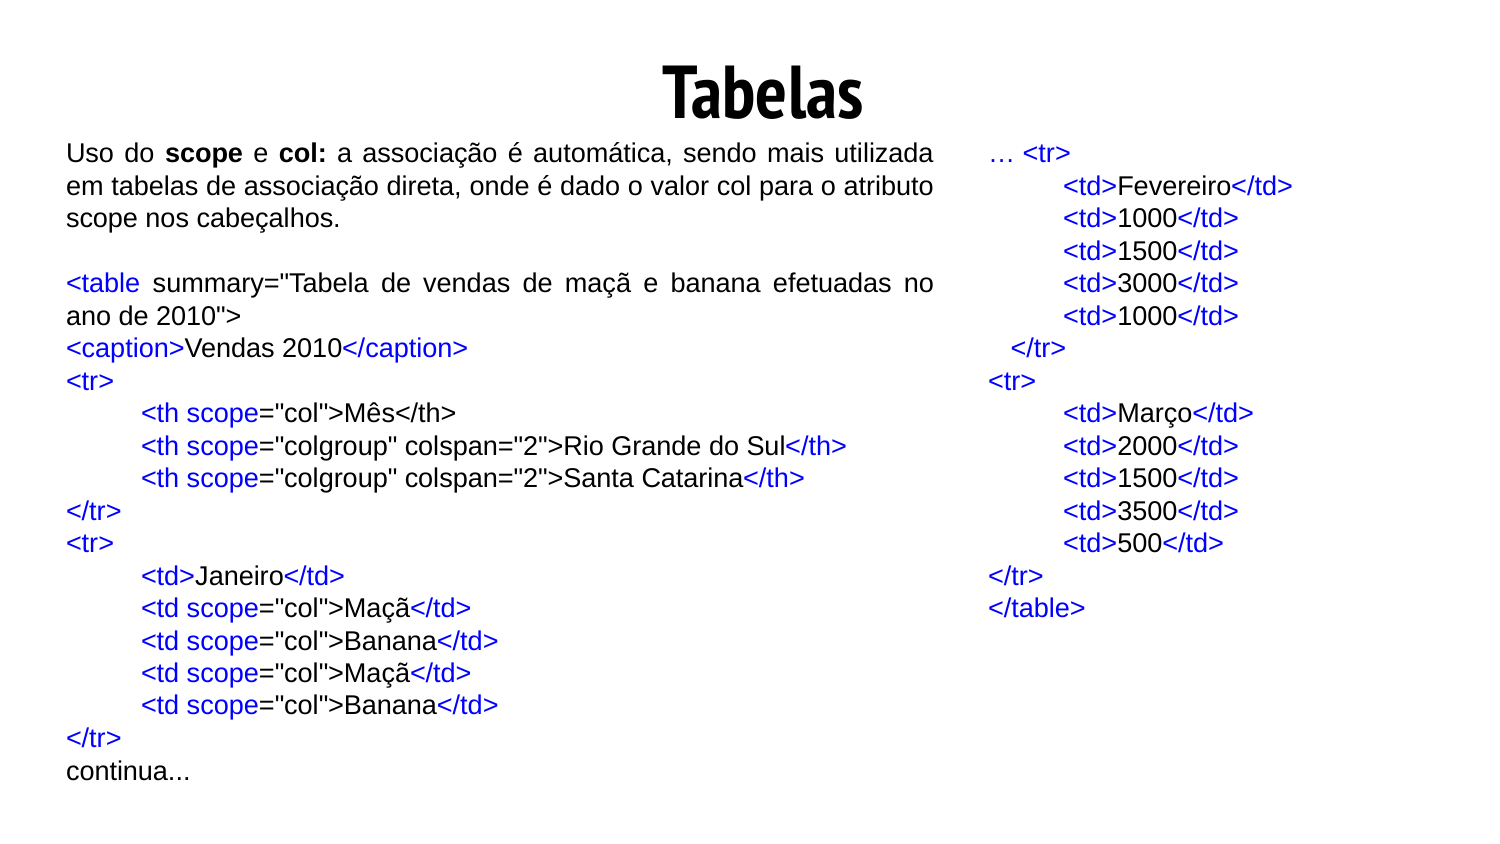

# Tabelas
Uso do scope e col: a associação é automática, sendo mais utilizada em tabelas de associação direta, onde é dado o valor col para o atributo scope nos cabeçalhos.

<table summary="Tabela de vendas de maçã e banana efetuadas no ano de 2010">
<caption>Vendas 2010</caption>
<tr>
<th scope="col">Mês</th>
<th scope="colgroup" colspan="2">Rio Grande do Sul</th>
<th scope="colgroup" colspan="2">Santa Catarina</th>
</tr>
<tr>
<td>Janeiro</td>
<td scope="col">Maçã</td>
<td scope="col">Banana</td>
<td scope="col">Maçã</td>
<td scope="col">Banana</td>
</tr>
continua...

… <tr>
 	<td>Fevereiro</td>
<td>1000</td>
<td>1500</td>
<td>3000</td>
<td>1000</td>
   </tr>
<tr>
<td>Março</td>
<td>2000</td>
<td>1500</td>
<td>3500</td>
<td>500</td>
</tr>
</table>